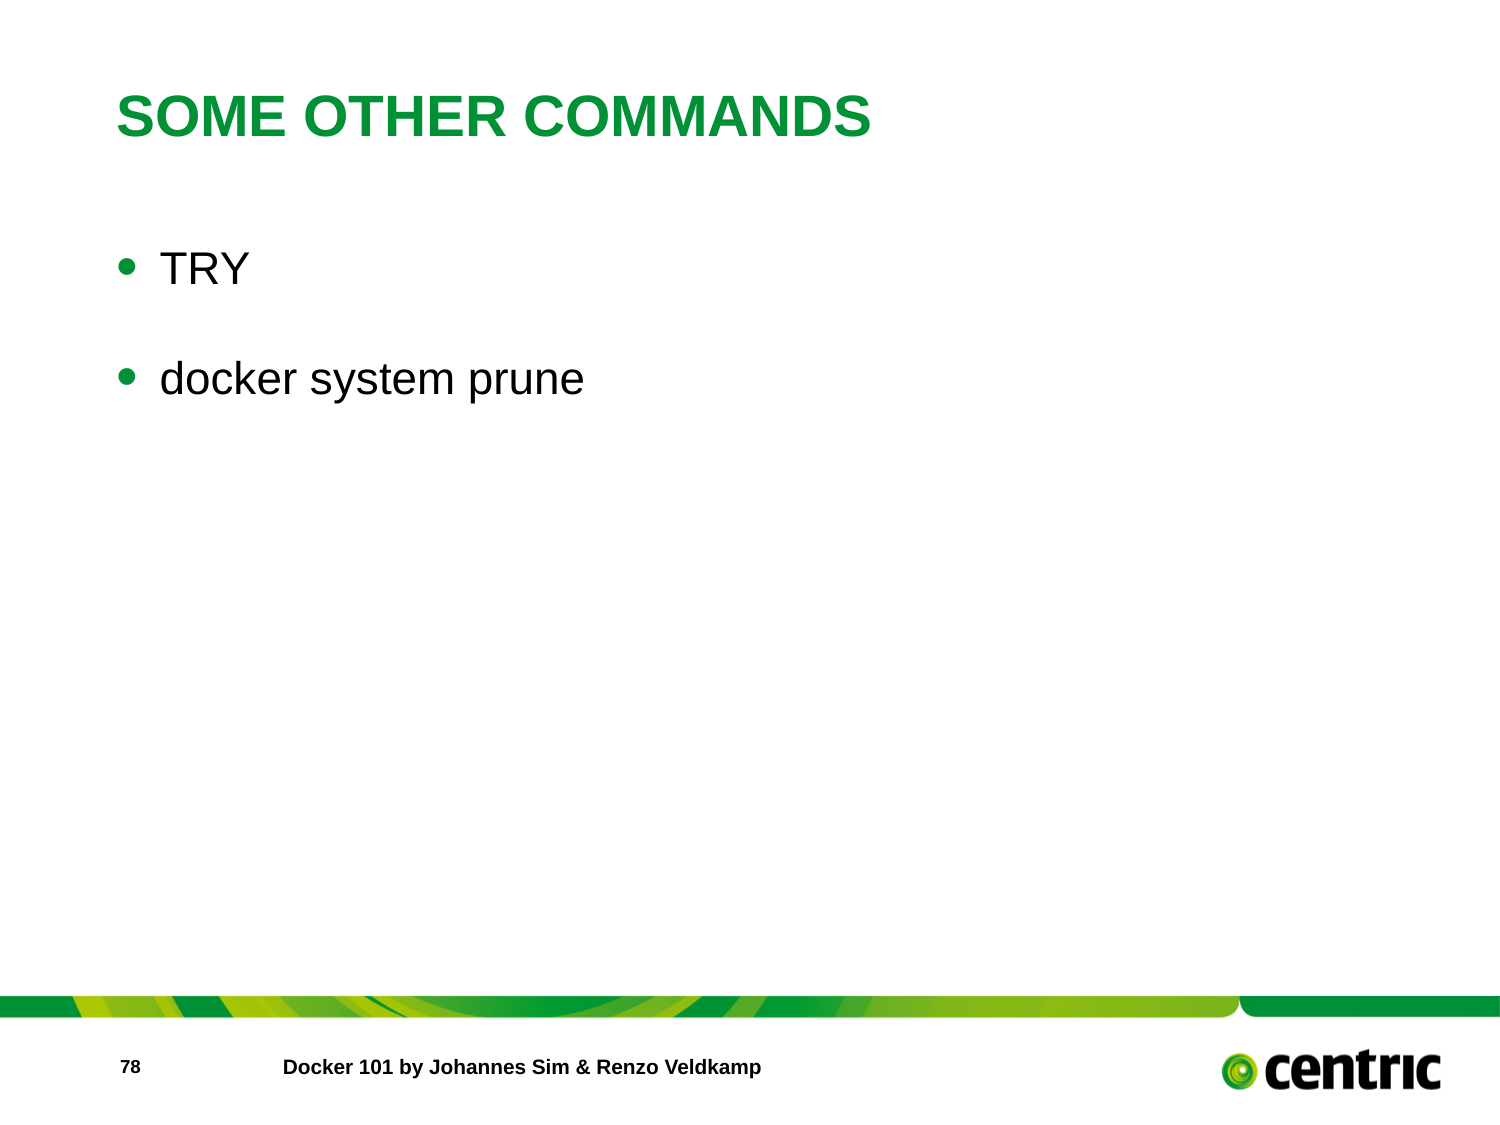

# Some OTHER commands
TRY

docker system prune

78ATION
Docker 101 by Johannes Sim & Renzo Veldkamp017